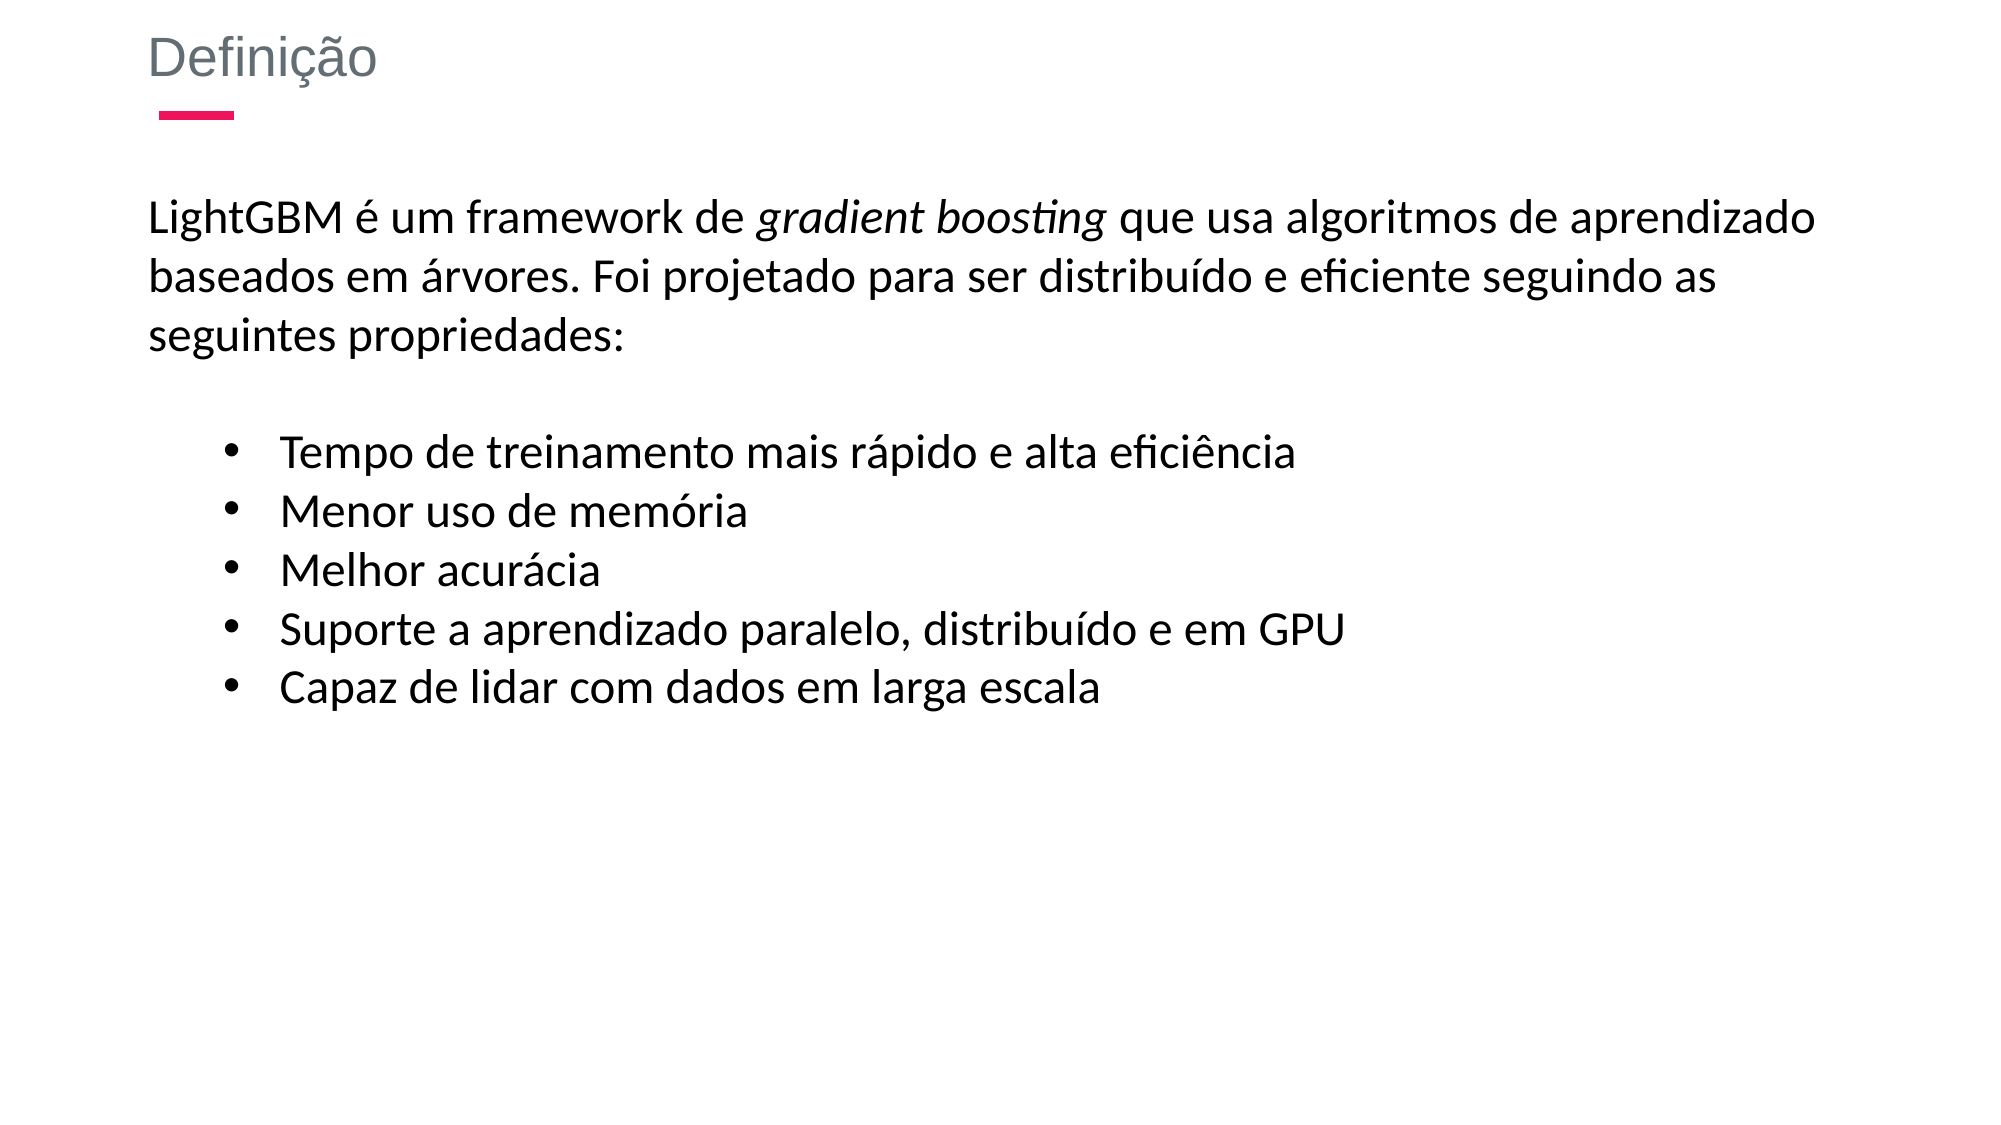

Definição
LightGBM é um framework de gradient boosting que usa algoritmos de aprendizado baseados em árvores. Foi projetado para ser distribuído e eficiente seguindo as seguintes propriedades:

Tempo de treinamento mais rápido e alta eficiência
Menor uso de memória
Melhor acurácia
Suporte a aprendizado paralelo, distribuído e em GPU
Capaz de lidar com dados em larga escala